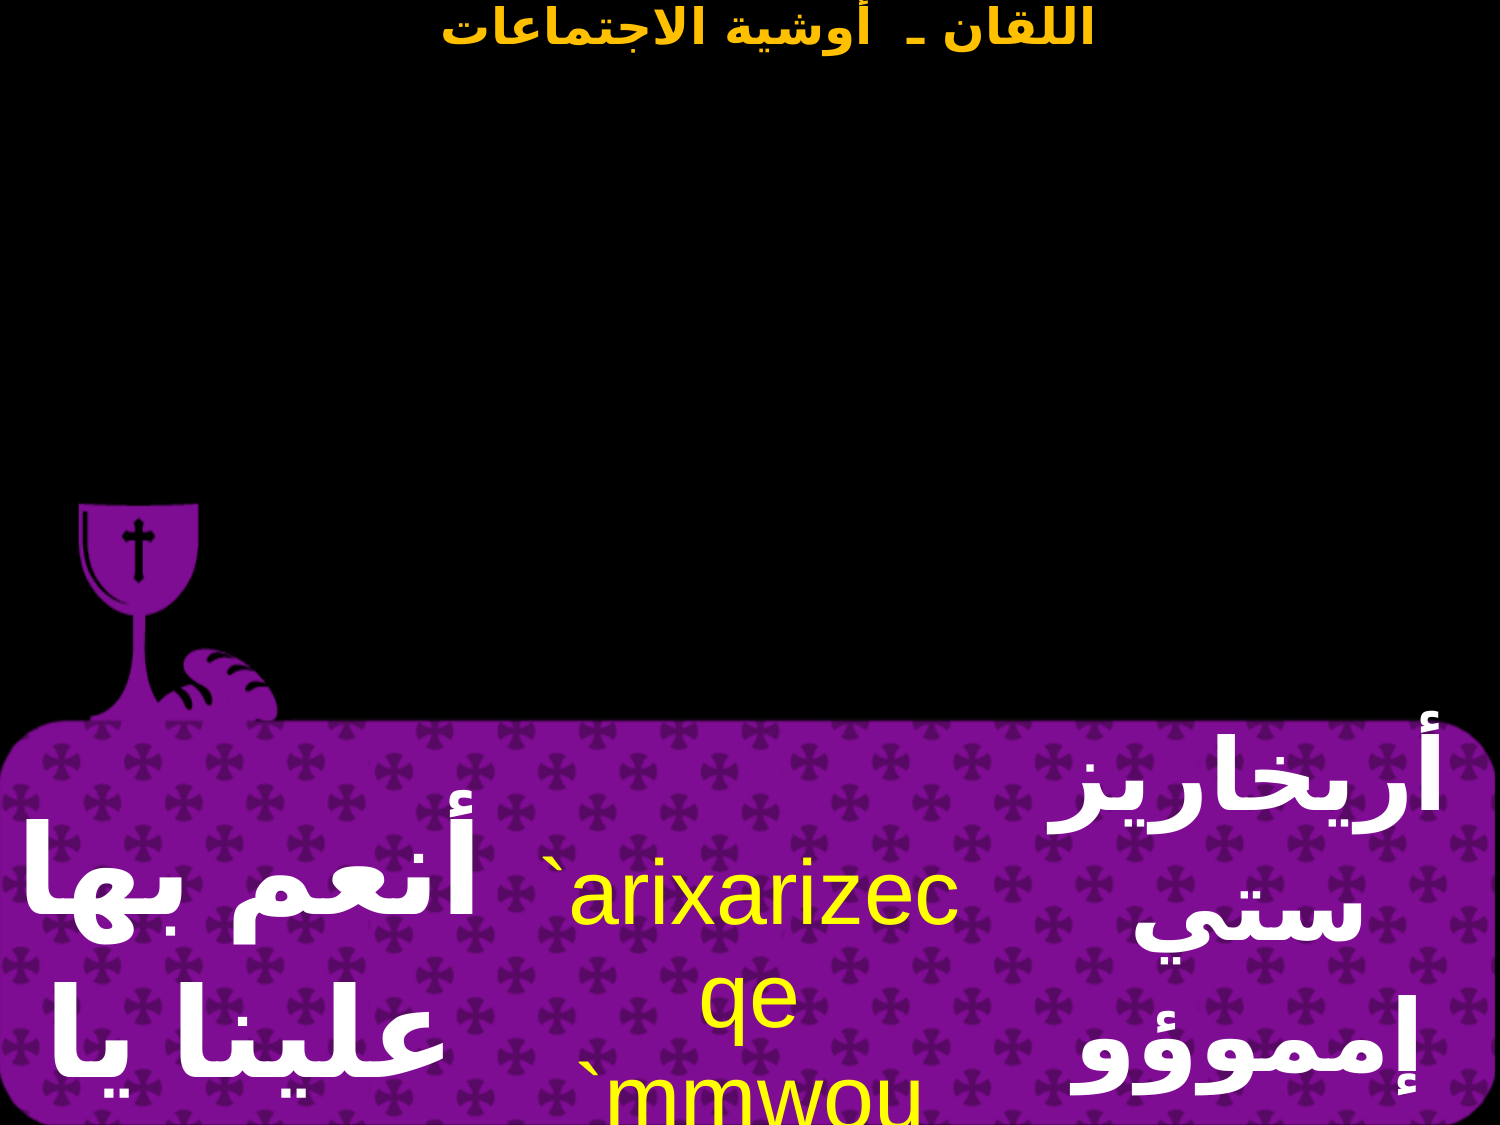

| أنعم بها علينا يا رب | `arixarizecqe `mmwou nan ~P\_ | أريخاريزستي إمموؤو نان إبشويس |
| --- | --- | --- |